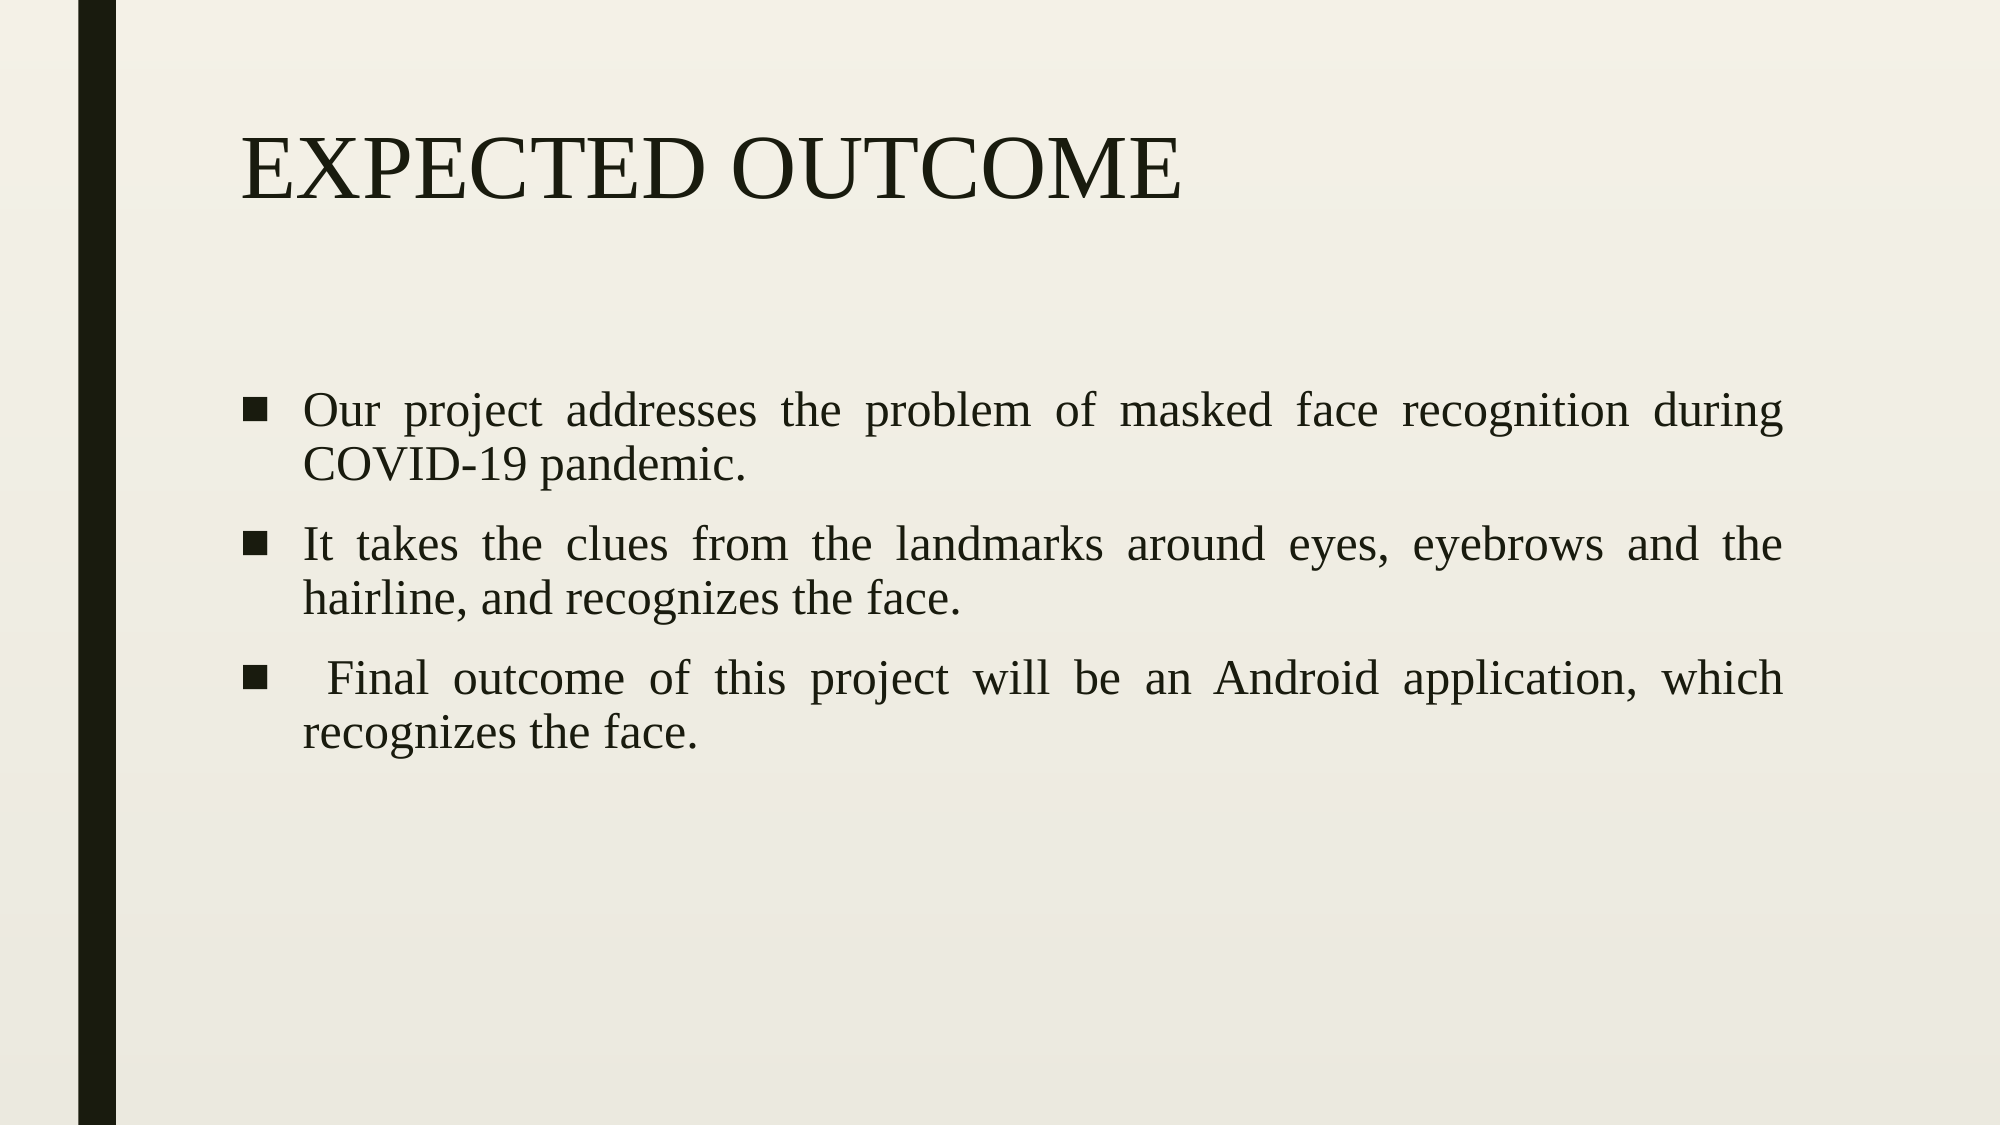

# EXPECTED OUTCOME
Our project addresses the problem of masked face recognition during COVID-19 pandemic.
It takes the clues from the landmarks around eyes, eyebrows and the hairline, and recognizes the face.
 Final outcome of this project will be an Android application, which recognizes the face.